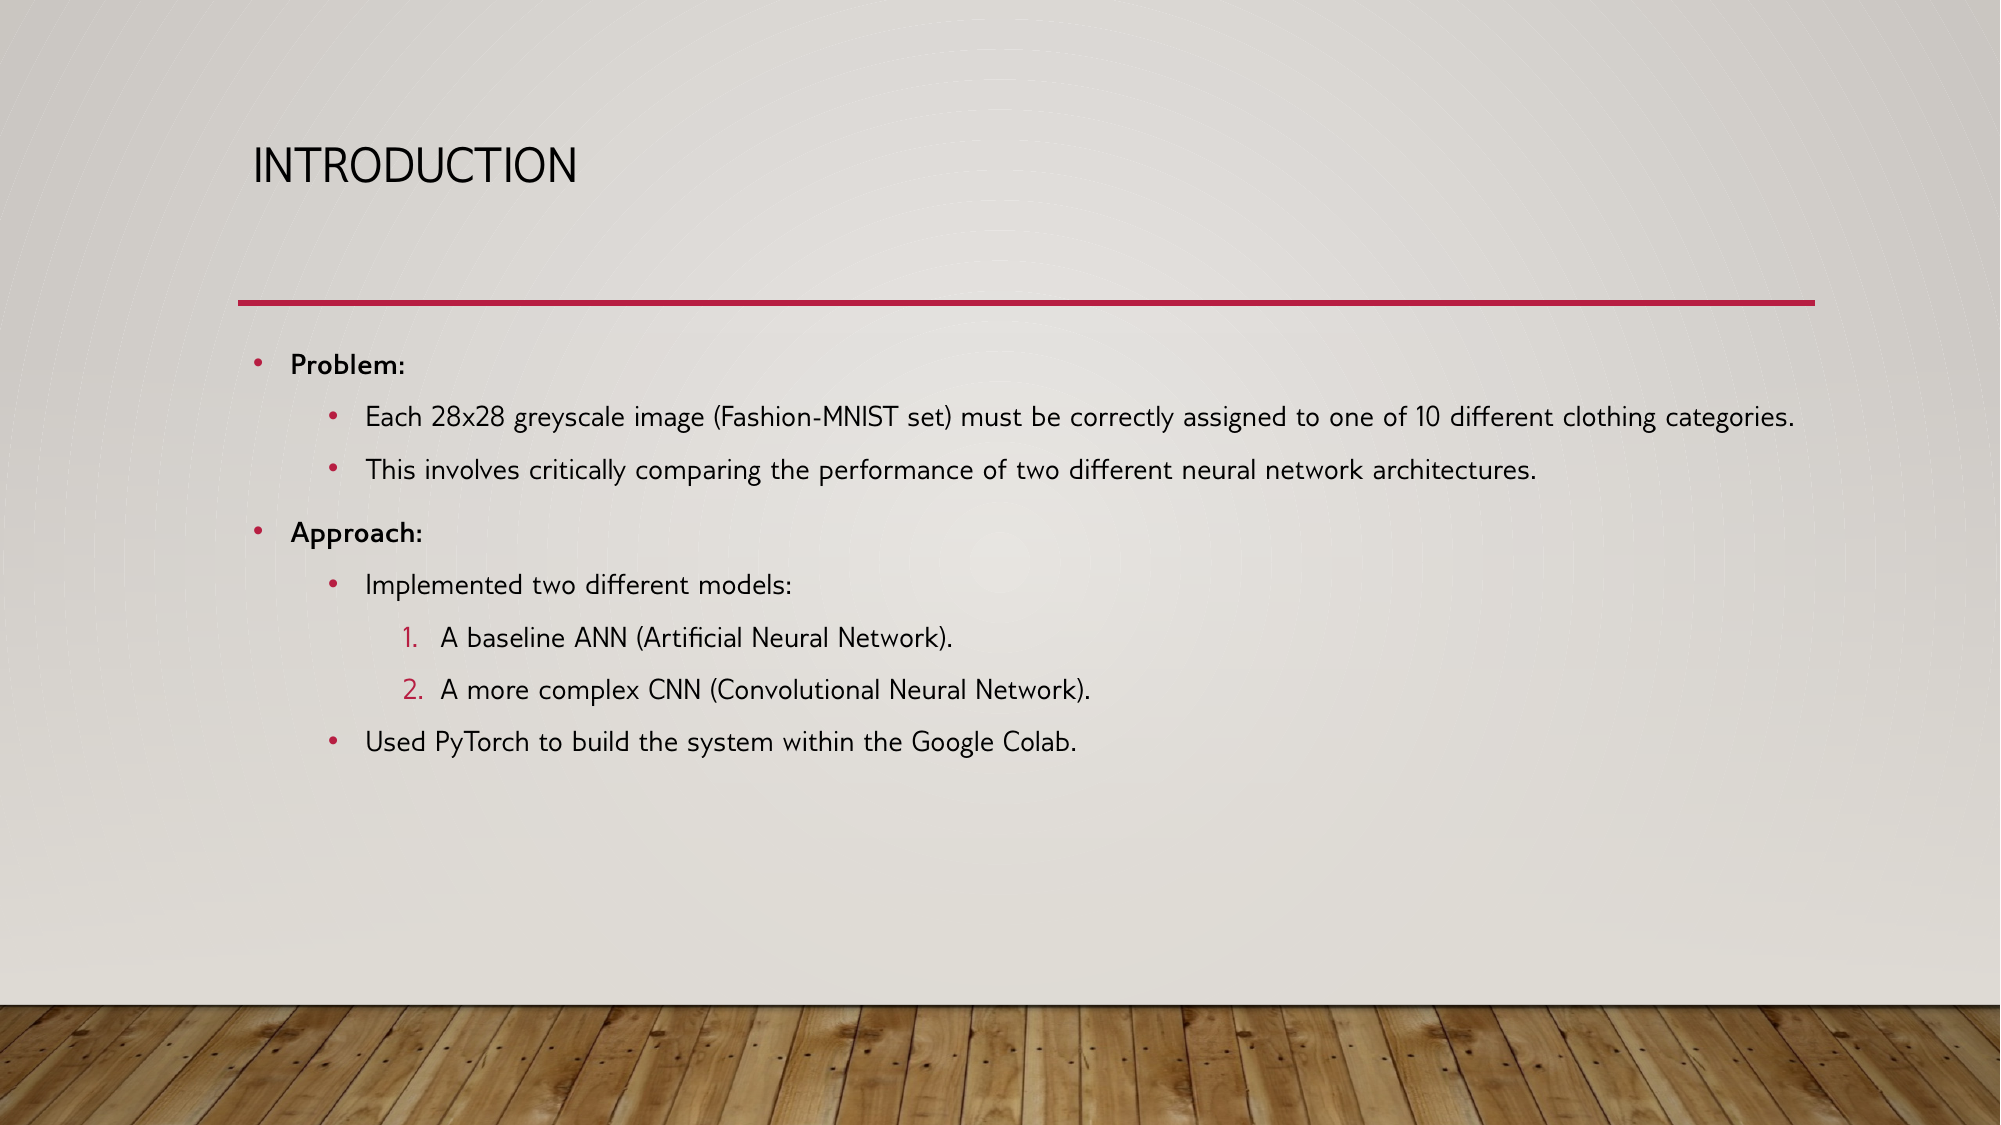

# Introductıon
Problem:
Each 28x28 greyscale image (Fashion-MNIST set) must be correctly assigned to one of 10 different clothing categories.
This involves critically comparing the performance of two different neural network architectures.
Approach:
Implemented two different models:
A baseline ANN (Artificial Neural Network).
A more complex CNN (Convolutional Neural Network).
Used PyTorch to build the system within the Google Colab.